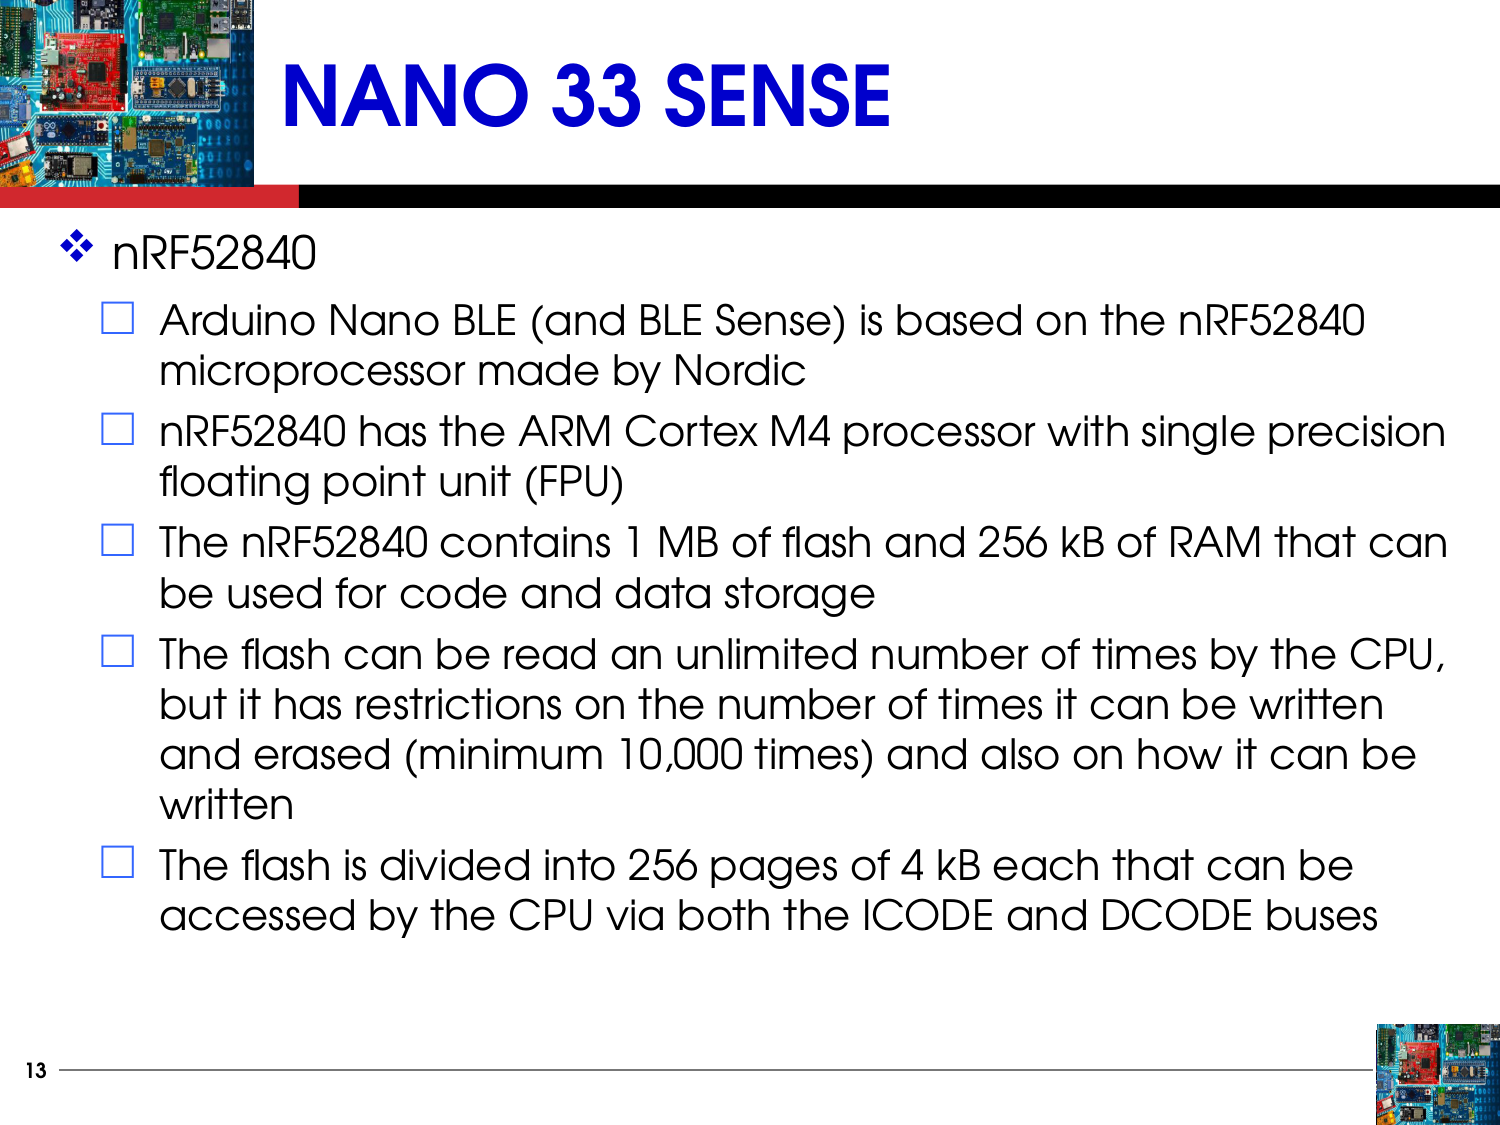

# Nano 33 Sense
nRF52840
Arduino Nano BLE (and BLE Sense) is based on the nRF52840 microprocessor made by Nordic
nRF52840 has the ARM Cortex M4 processor with single precision floating point unit (FPU)
The nRF52840 contains 1 MB of flash and 256 kB of RAM that can be used for code and data storage
The flash can be read an unlimited number of times by the CPU, but it has restrictions on the number of times it can be written and erased (minimum 10,000 times) and also on how it can be written
The flash is divided into 256 pages of 4 kB each that can be accessed by the CPU via both the ICODE and DCODE buses
13